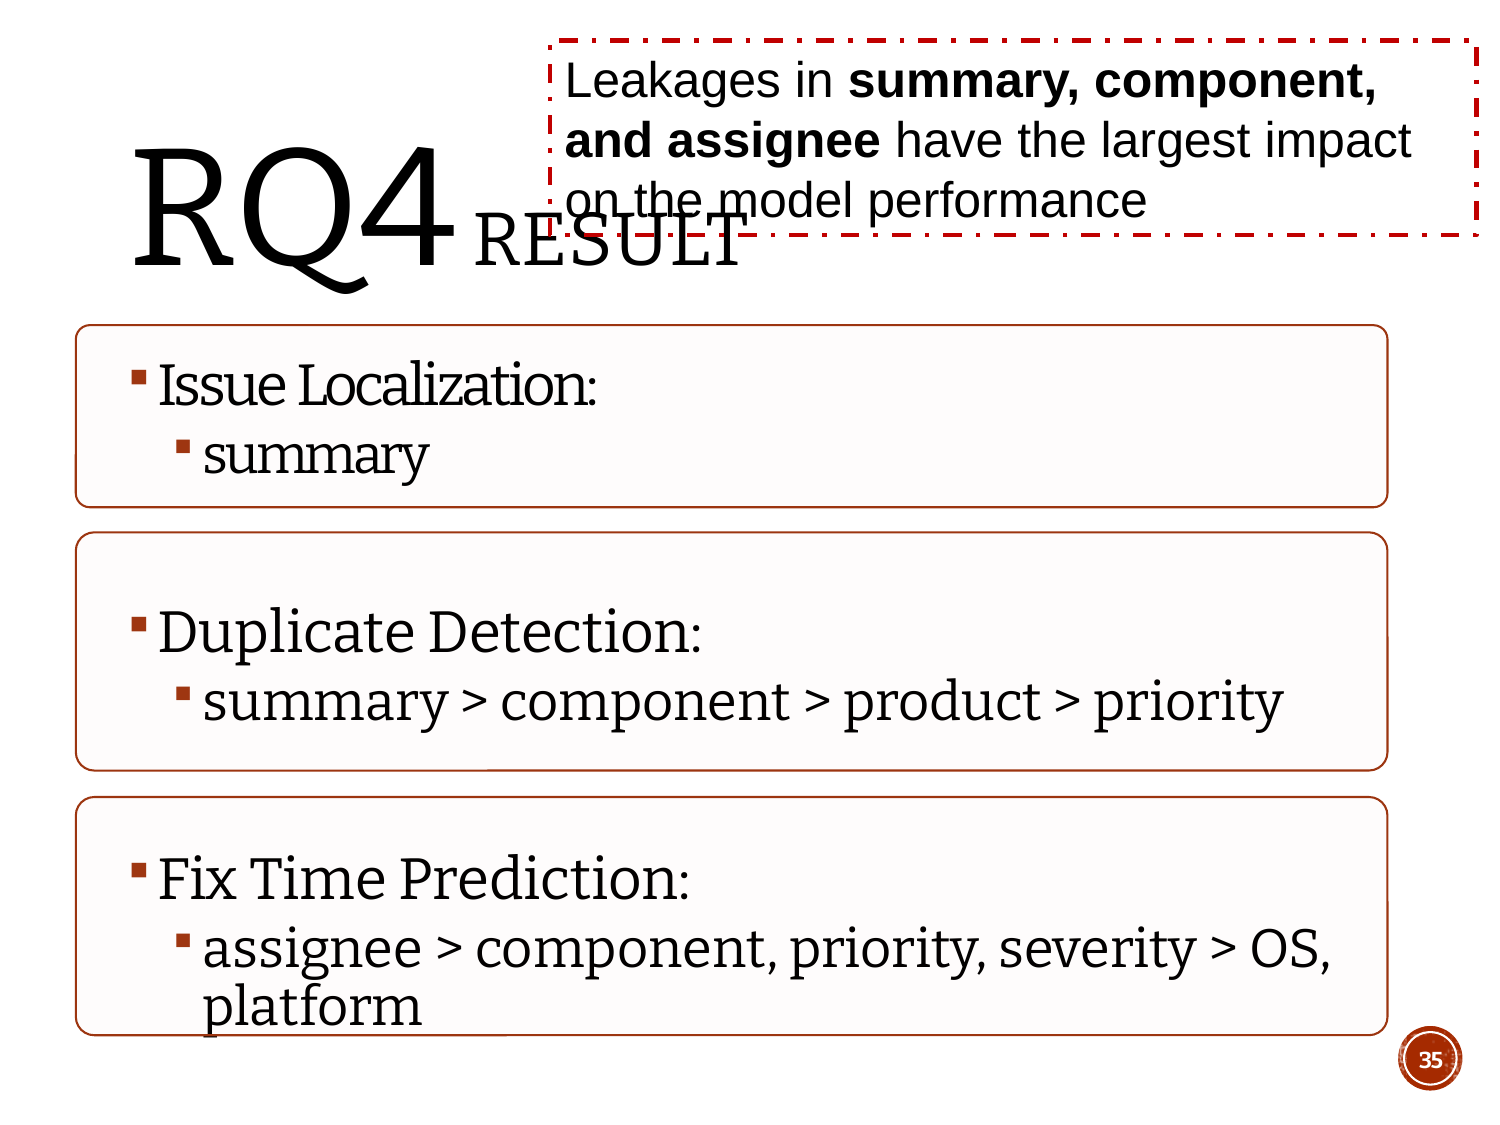

Leakages in summary, component, and assignee have the largest impact on the model performance
# RQ4 result

Issue Localization:
summary

Duplicate Detection:
summary > component > product > priority

Fix Time Prediction:
assignee > component, priority, severity > OS, platform

35